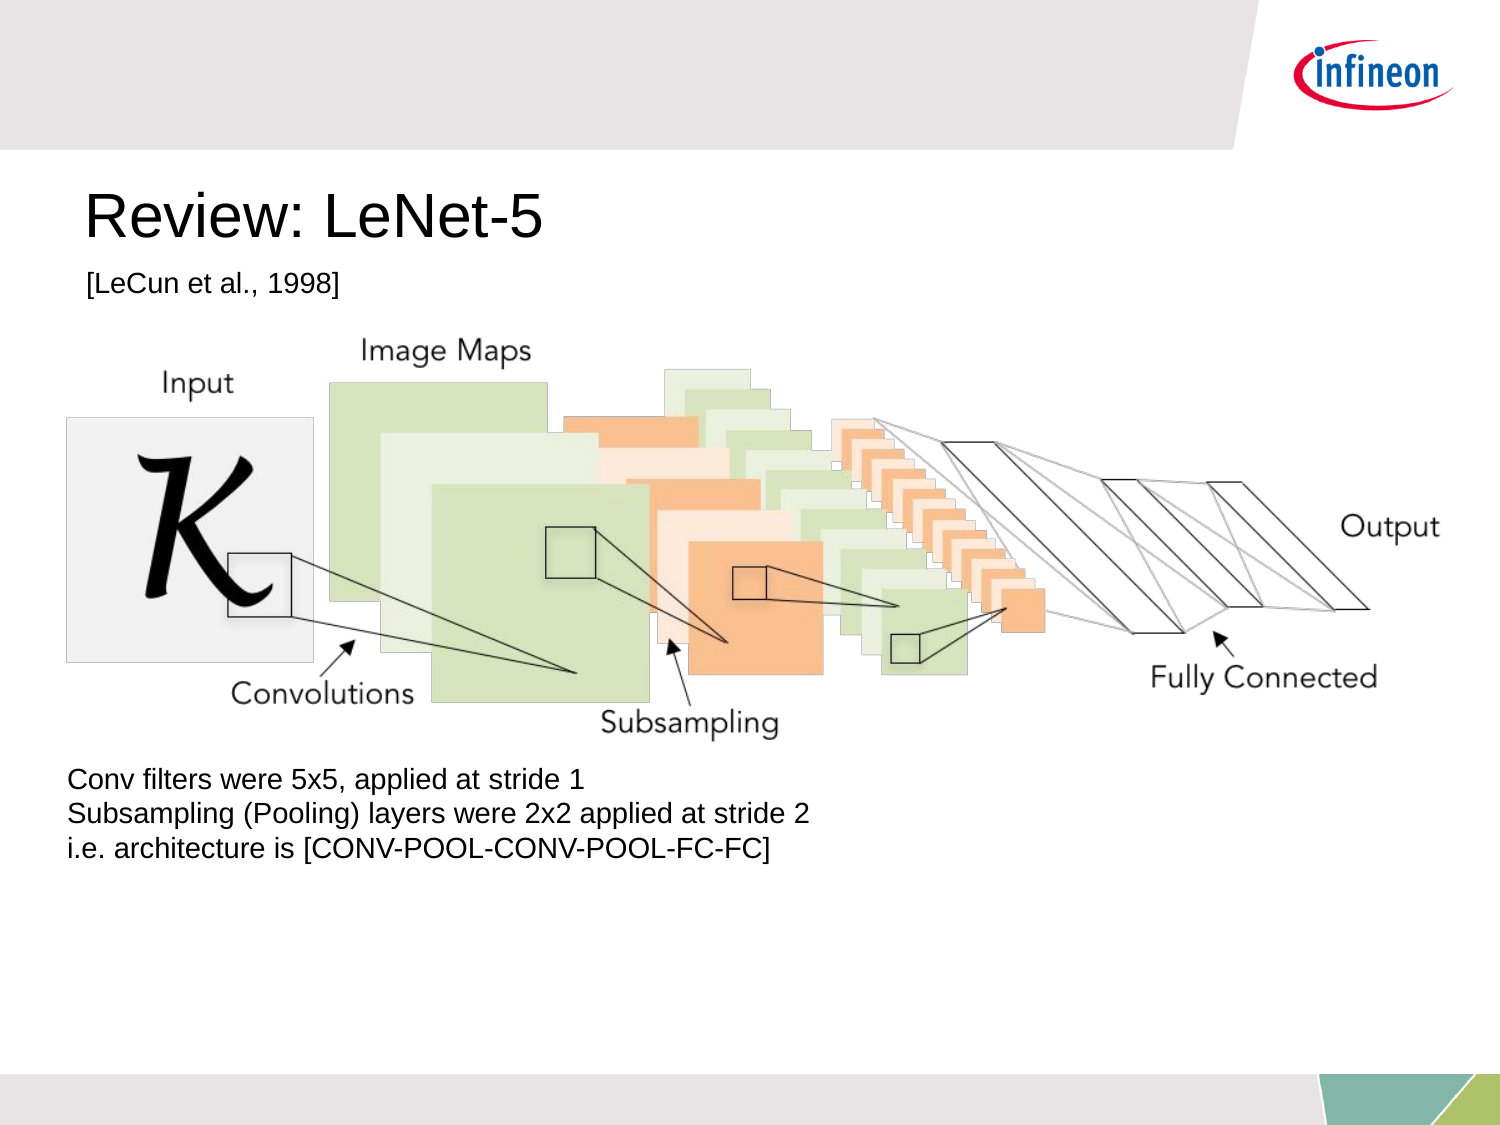

# Review: LeNet-5
[LeCun et al., 1998]

Conv filters were 5x5, applied at stride 1
Subsampling (Pooling) layers were 2x2 applied at stride 2
i.e. architecture is [CONV-POOL-CONV-POOL-FC-FC]
Lecture 9 -
61
May 2, 2017